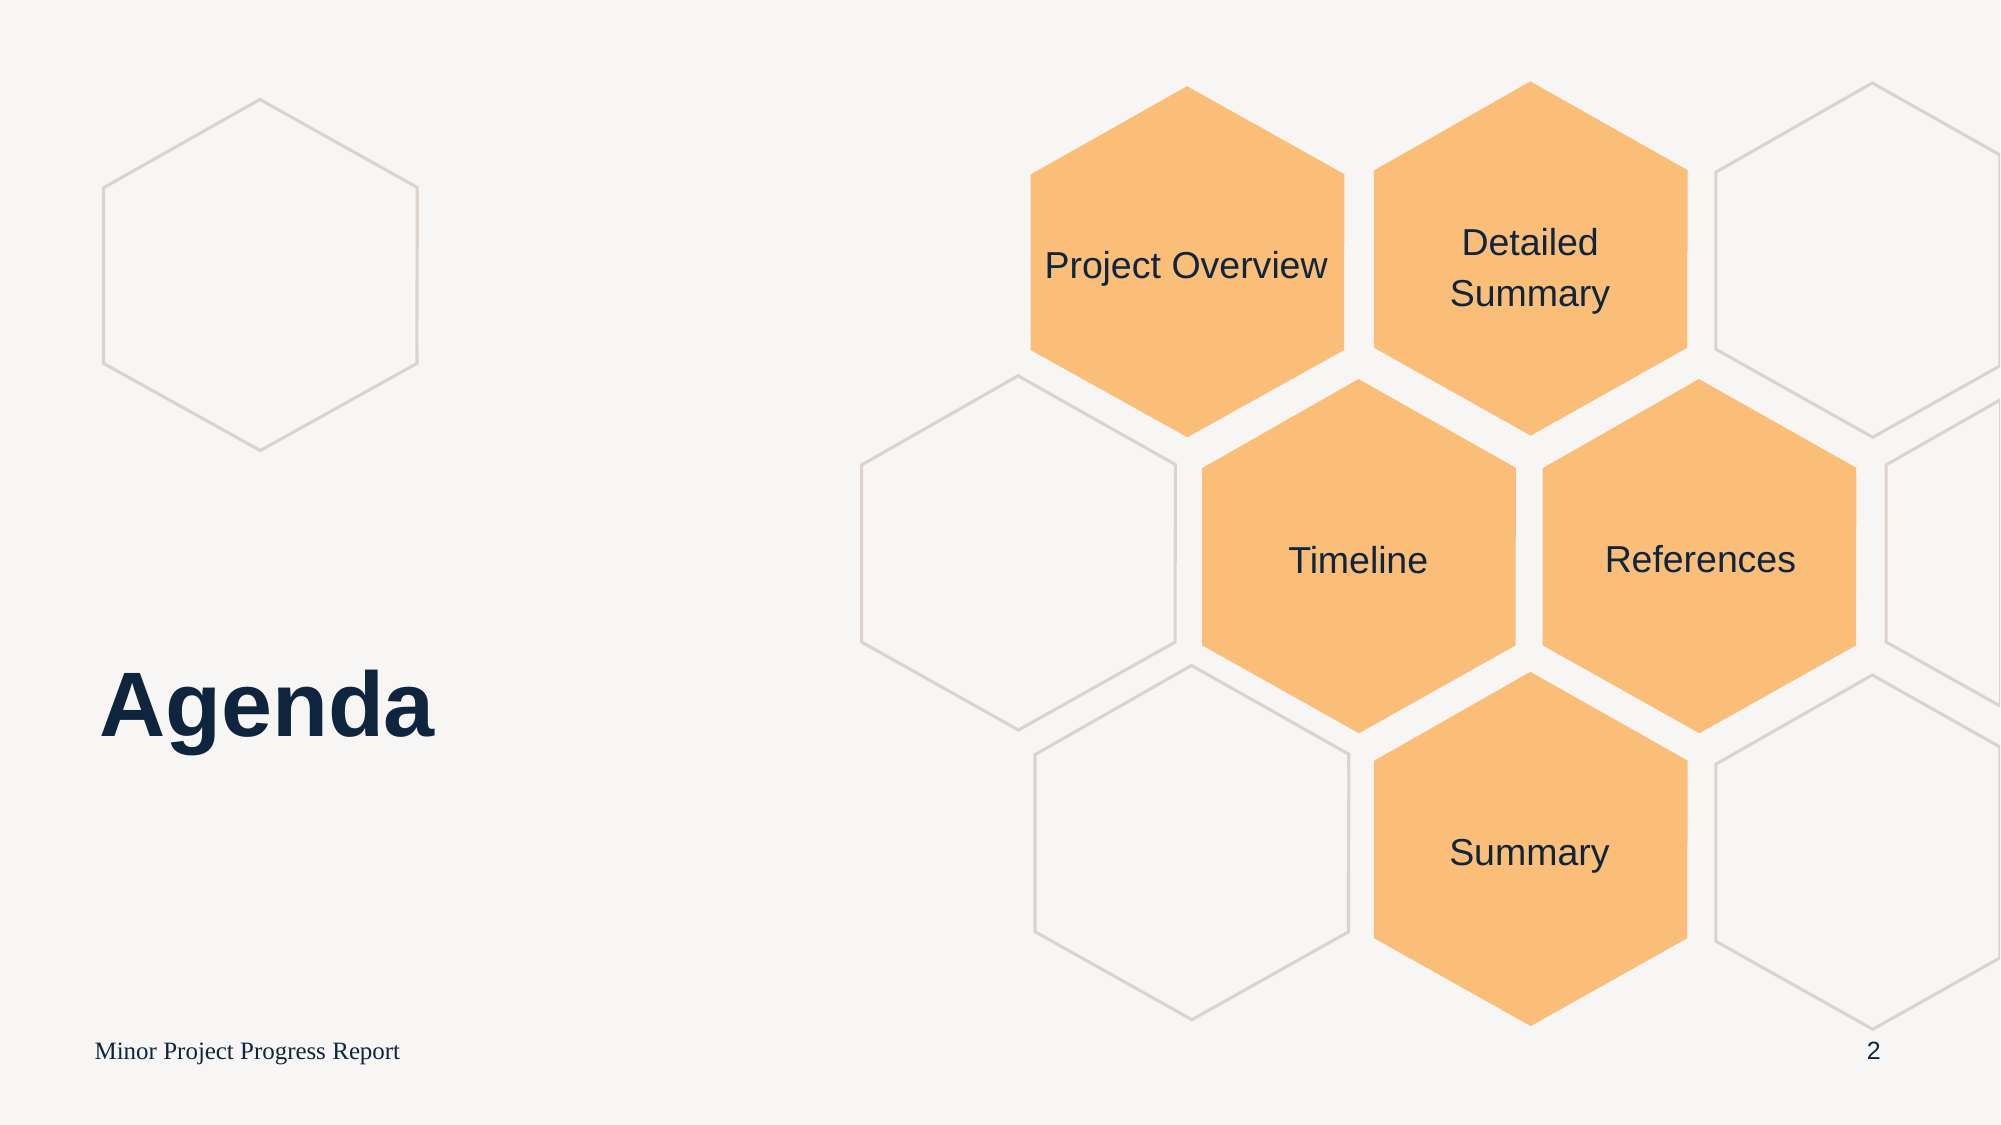

Project Overview
Detailed Summary
References
Timeline
# Agenda
Summary
Minor Project Progress Report
2